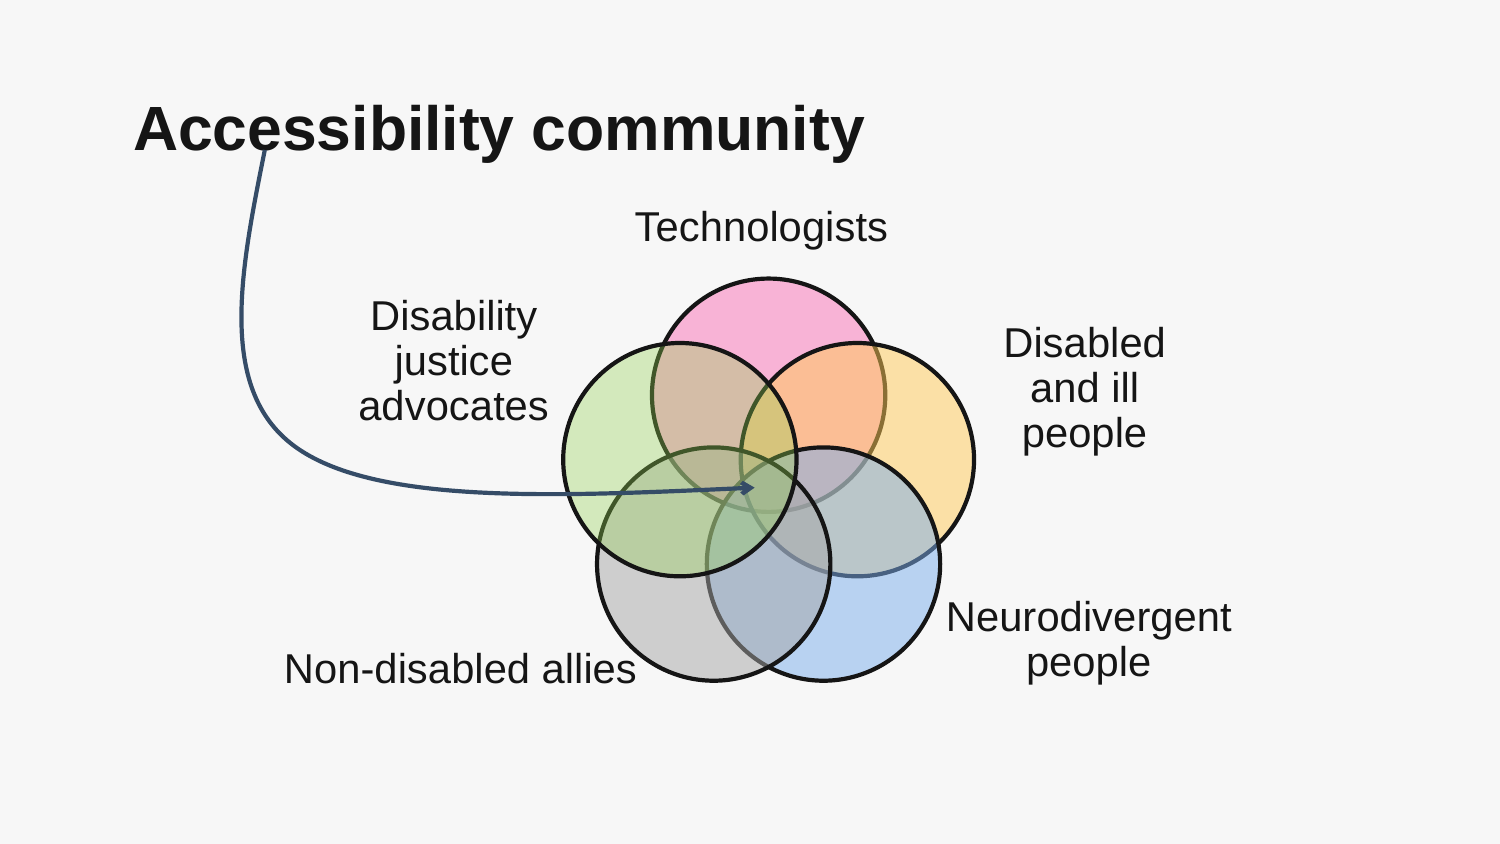

# Accessibility community
Technologists
Disabled and ill people
Neurodivergent people
Non-disabled allies
Disability justice advocates